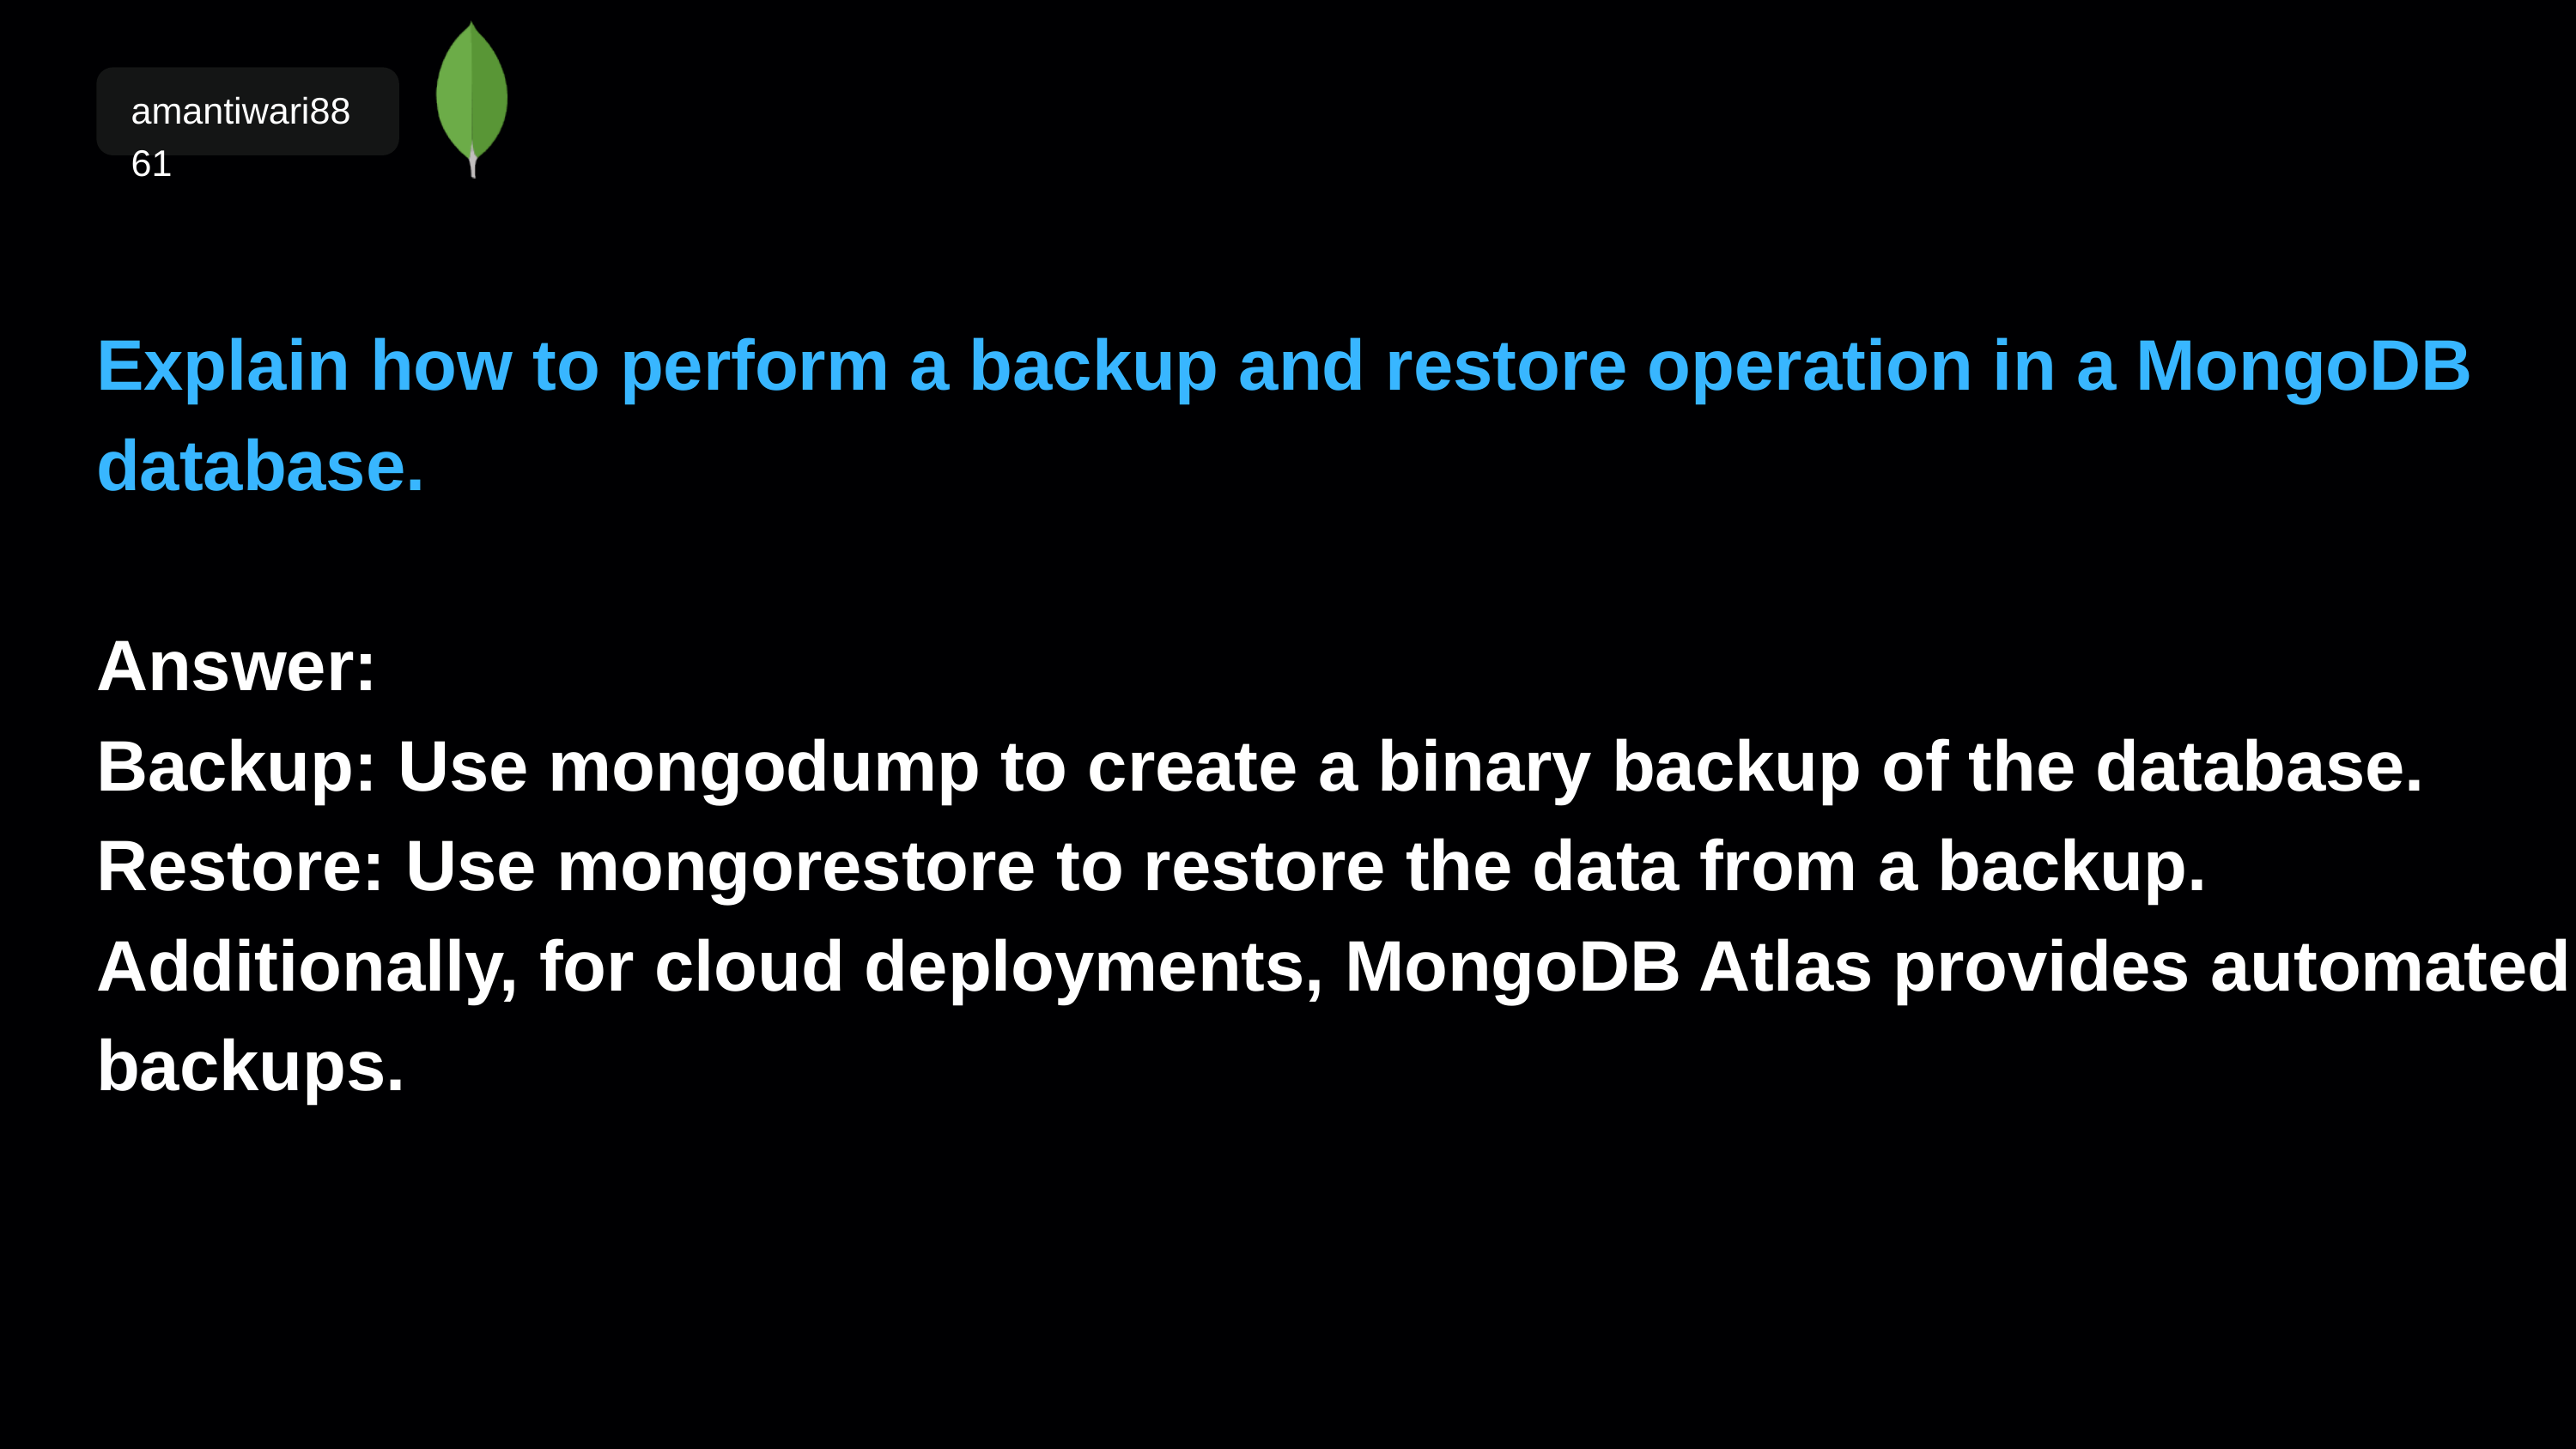

amantiwari8861
Explain how to perform a backup and restore operation in a MongoDB database.

Answer:
Backup: Use mongodump to create a binary backup of the database.
Restore: Use mongorestore to restore the data from a backup. Additionally, for cloud deployments, MongoDB Atlas provides automated backups.